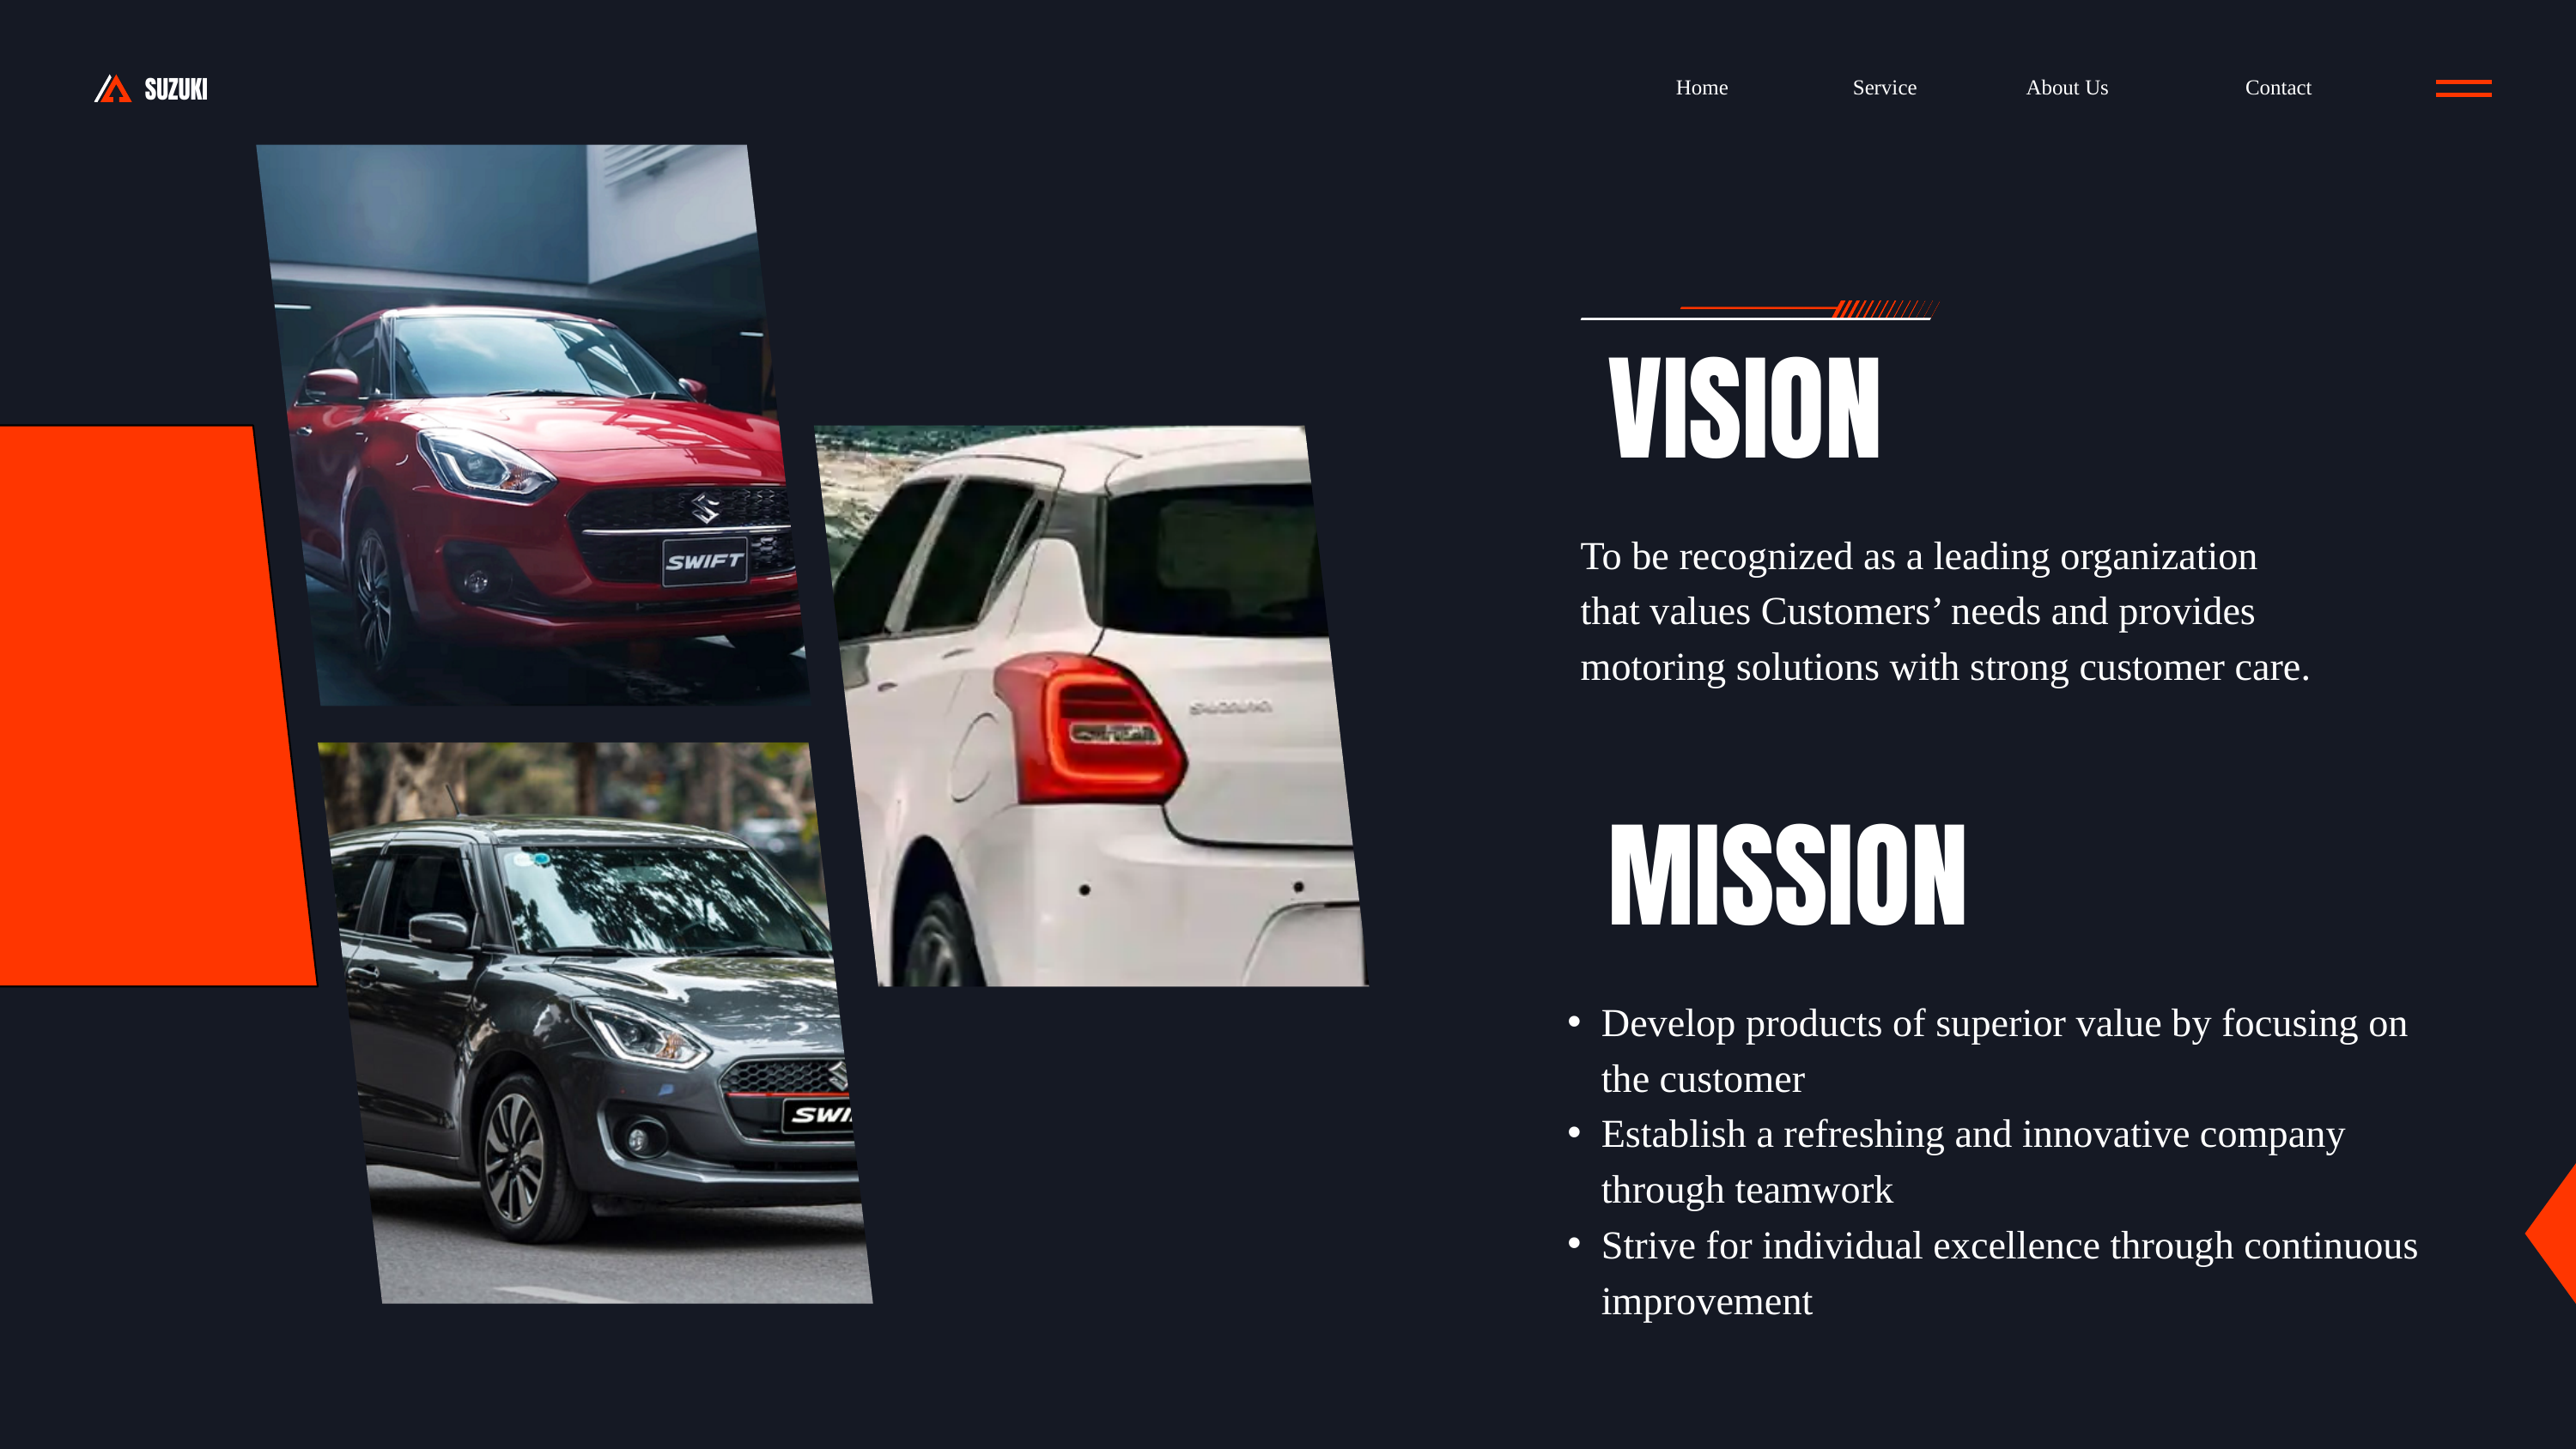

Home
Service
About Us
Contact
SUZUKI

 VISION

To be recognized as a leading organization that values Customers’ needs and provides motoring solutions with strong customer care.

 MISSION
Develop products of superior value by focusing on the customer
Establish a refreshing and innovative company through teamwork
Strive for individual excellence through continuous improvement